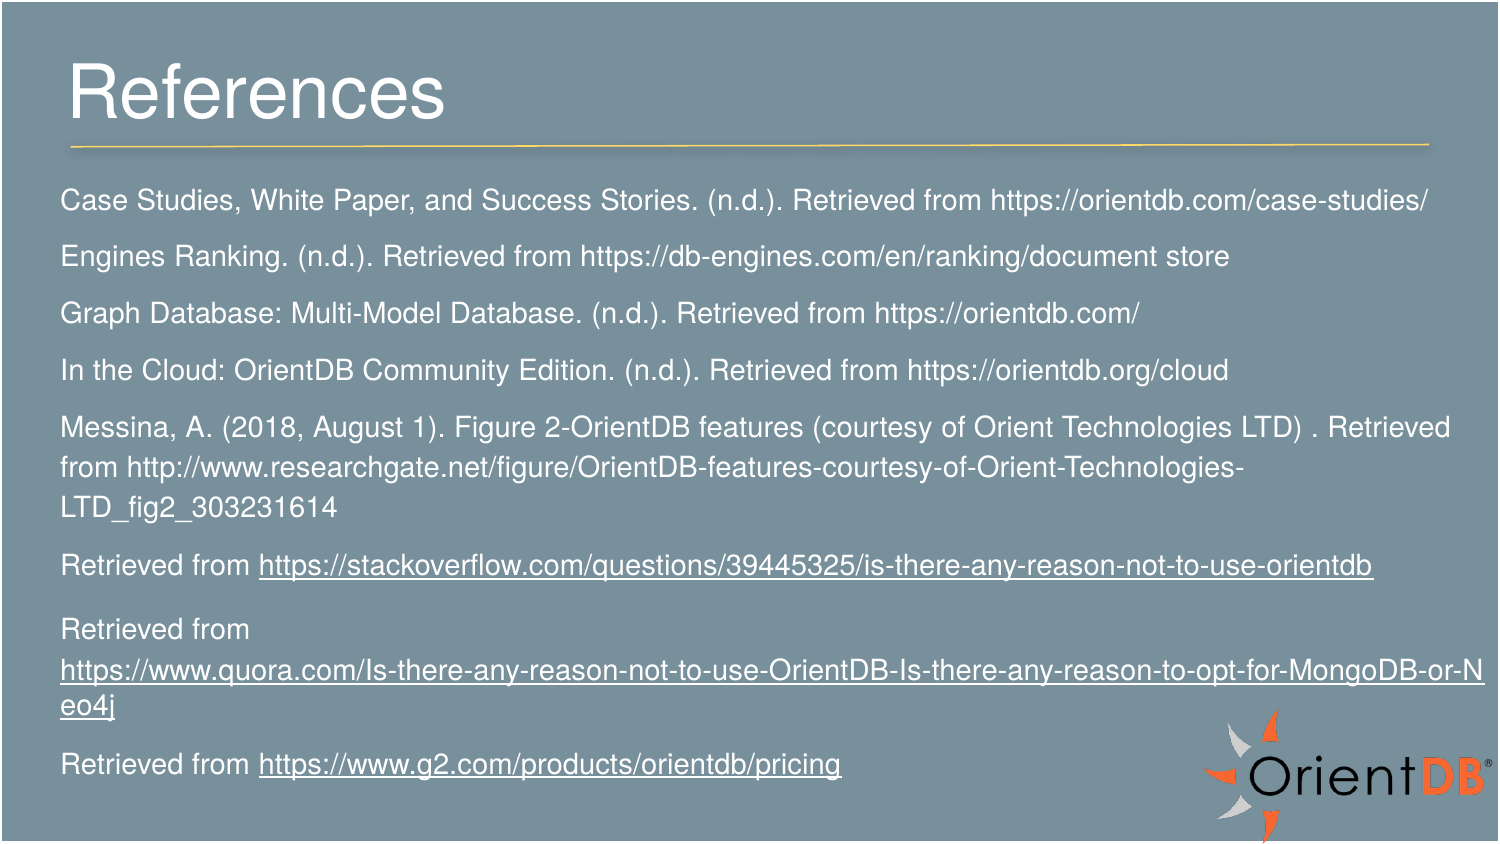

# References
Case Studies, White Paper, and Success Stories. (n.d.). Retrieved from https://orientdb.com/case-studies/
Engines Ranking. (n.d.). Retrieved from https://db-engines.com/en/ranking/document store
Graph Database: Multi-Model Database. (n.d.). Retrieved from https://orientdb.com/
In the Cloud: OrientDB Community Edition. (n.d.). Retrieved from https://orientdb.org/cloud
Messina, A. (2018, August 1). Figure 2-OrientDB features (courtesy of Orient Technologies LTD) . Retrieved from http://www.researchgate.net/figure/OrientDB-features-courtesy-of-Orient-Technologies-LTD_fig2_303231614
Retrieved from https://stackoverflow.com/questions/39445325/is-there-any-reason-not-to-use-orientdb
Retrieved from https://www.quora.com/Is-there-any-reason-not-to-use-OrientDB-Is-there-any-reason-to-opt-for-MongoDB-or-Neo4j
Retrieved from https://www.g2.com/products/orientdb/pricing